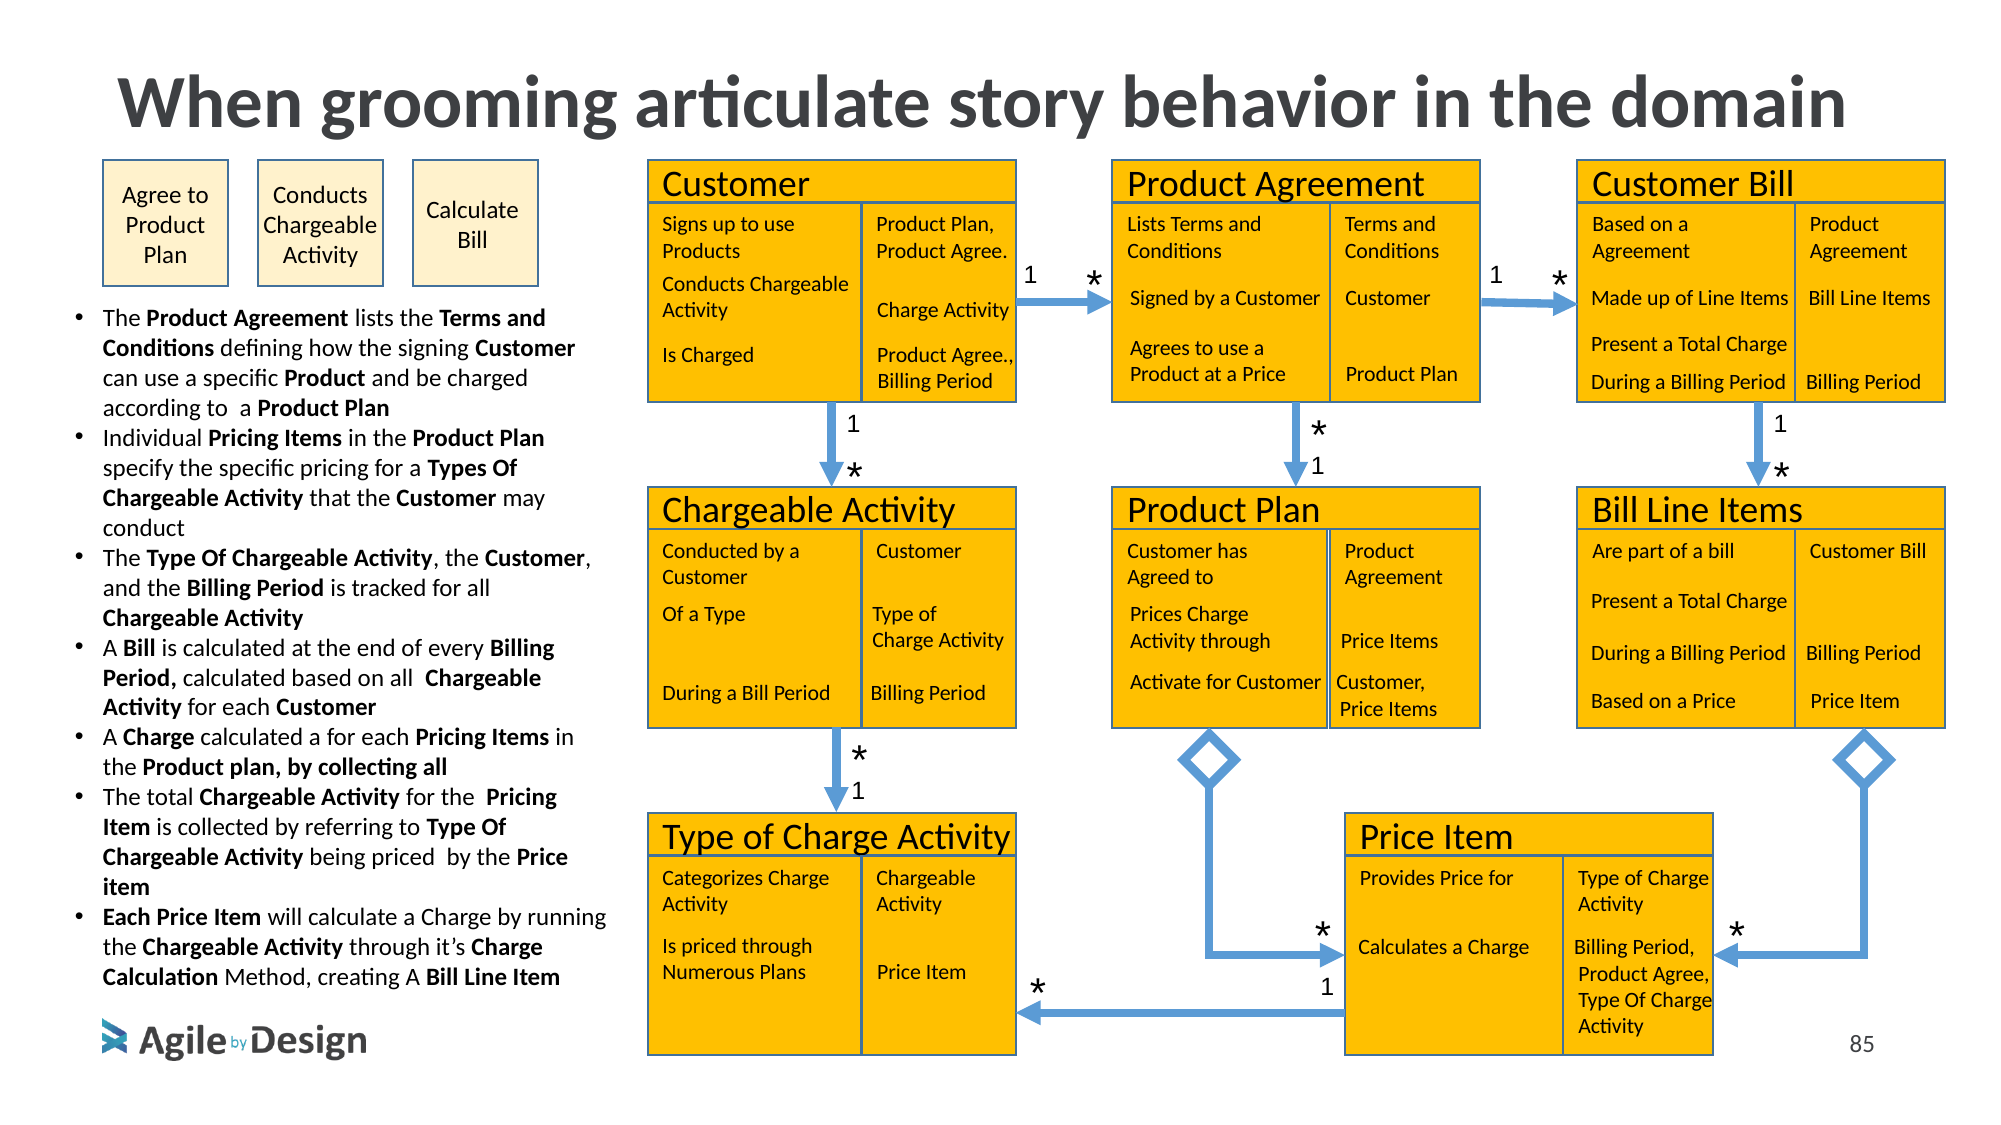

# When grooming articulate story behavior in the domain
Agree to Product Plan
Conducts Chargeable Activity
Calculate
Bill
Customer
Signs up to use Products

Product Plan, Product Agree.

Product Agreement
Lists Terms and Conditions

Terms and Conditions

Customer Bill
Based on a Agreement

Product
Agreement

*
1
*
1
Conducts Chargeable
Activity	             Charge Activity
Signed by a Customer     Customer
Made up of Line Items    Bill Line Items
The Product Agreement lists the Terms and Conditions defining how the signing Customer can use a specific Product and be charged according to  a Product Plan
Individual Pricing Items in the Product Plan specify the specific pricing for a Types Of  Chargeable Activity that the Customer may conduct
The Type Of Chargeable Activity, the Customer, and the Billing Period is tracked for all Chargeable Activity
A Bill is calculated at the end of every Billing Period, calculated based on all  Chargeable Activity for each Customer
A Charge calculated a for each Pricing Items in the Product plan, by collecting all
The total Chargeable Activity for the  Pricing Item is collected by referring to Type Of  Chargeable Activity being priced  by the Price item
Each Price Item will calculate a Charge by running the Chargeable Activity through it’s Charge Calculation Method, creating A Bill Line Item
Present a Total Charge
Agrees to use a
Product at a Price            Product Plan
Is Charged	             Product Agree.,
	             Billing Period
During a Billing Period    Billing Period
1
*
*
1
1
*
Chargeable Activity
Conducted by a Customer
Customer
Product Plan
Customer has Agreed to
Product Agreement

Bill Line Items
Are part of a bill

Customer Bill

Present a Total Charge
Of a Type	            Type of 	  	            Charge Activity
Prices Charge
Activity through              Price Items
During a Billing Period    Billing Period
Activate for Customer   Customer, 	            Price Items
During a Bill Period        Billing Period
Based on a Price	              Price Item
*
1

Type of Charge Activity
Categorizes Charge Activity

Chargeable Activity
Price Item
Provides Price for

Type of Charge Activity

*
*
Is priced through
Numerous Plans	             Price Item
Calculates a Charge         Billing Period,
	              Product Agree,
                                            Type Of Charge
	              Activity
*
1
85